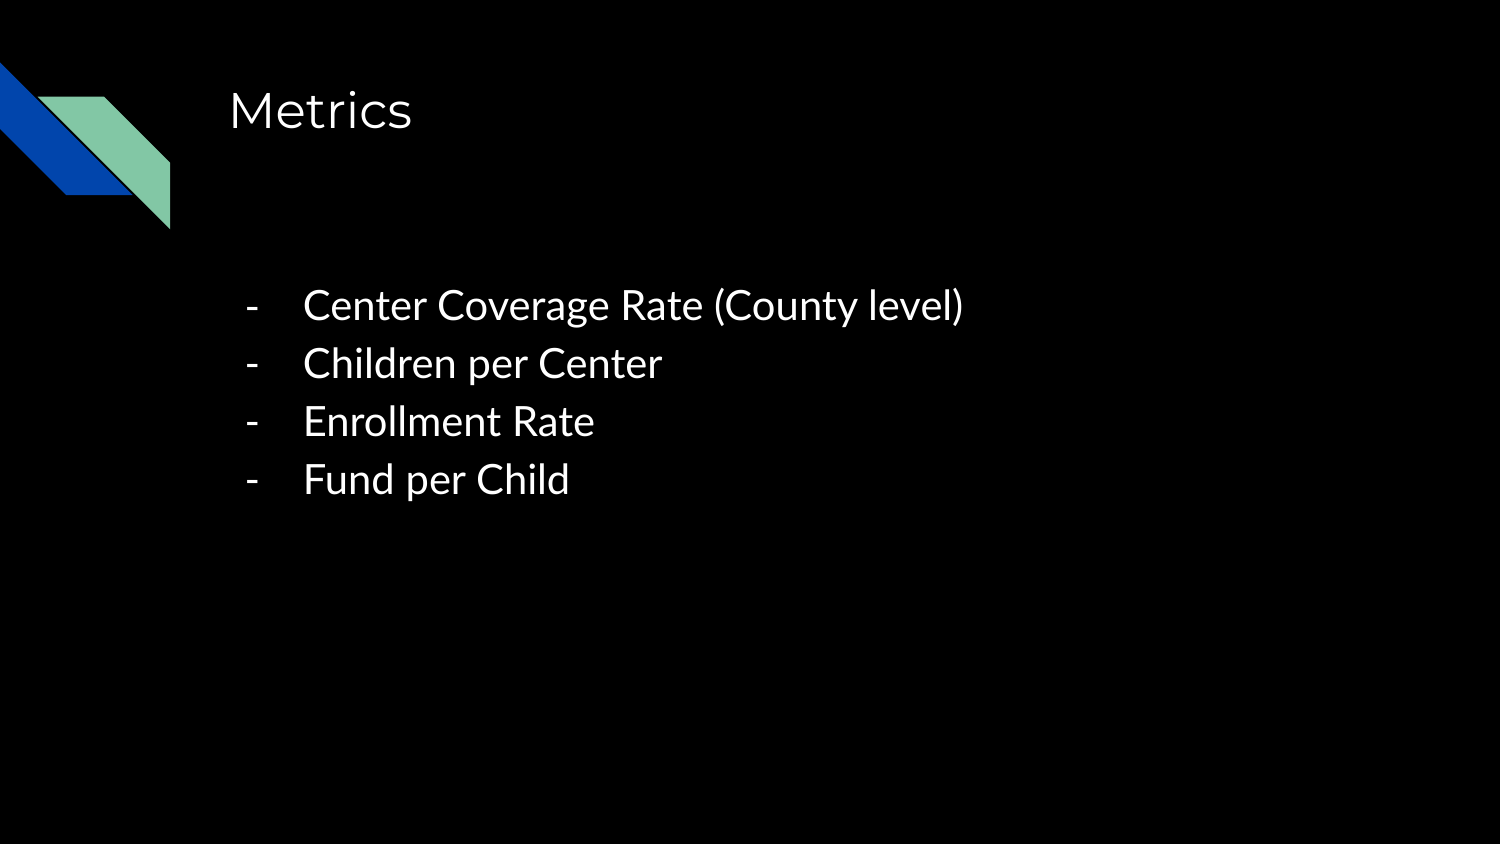

# Metrics
Center Coverage Rate (County level)
Children per Center
Enrollment Rate
Fund per Child